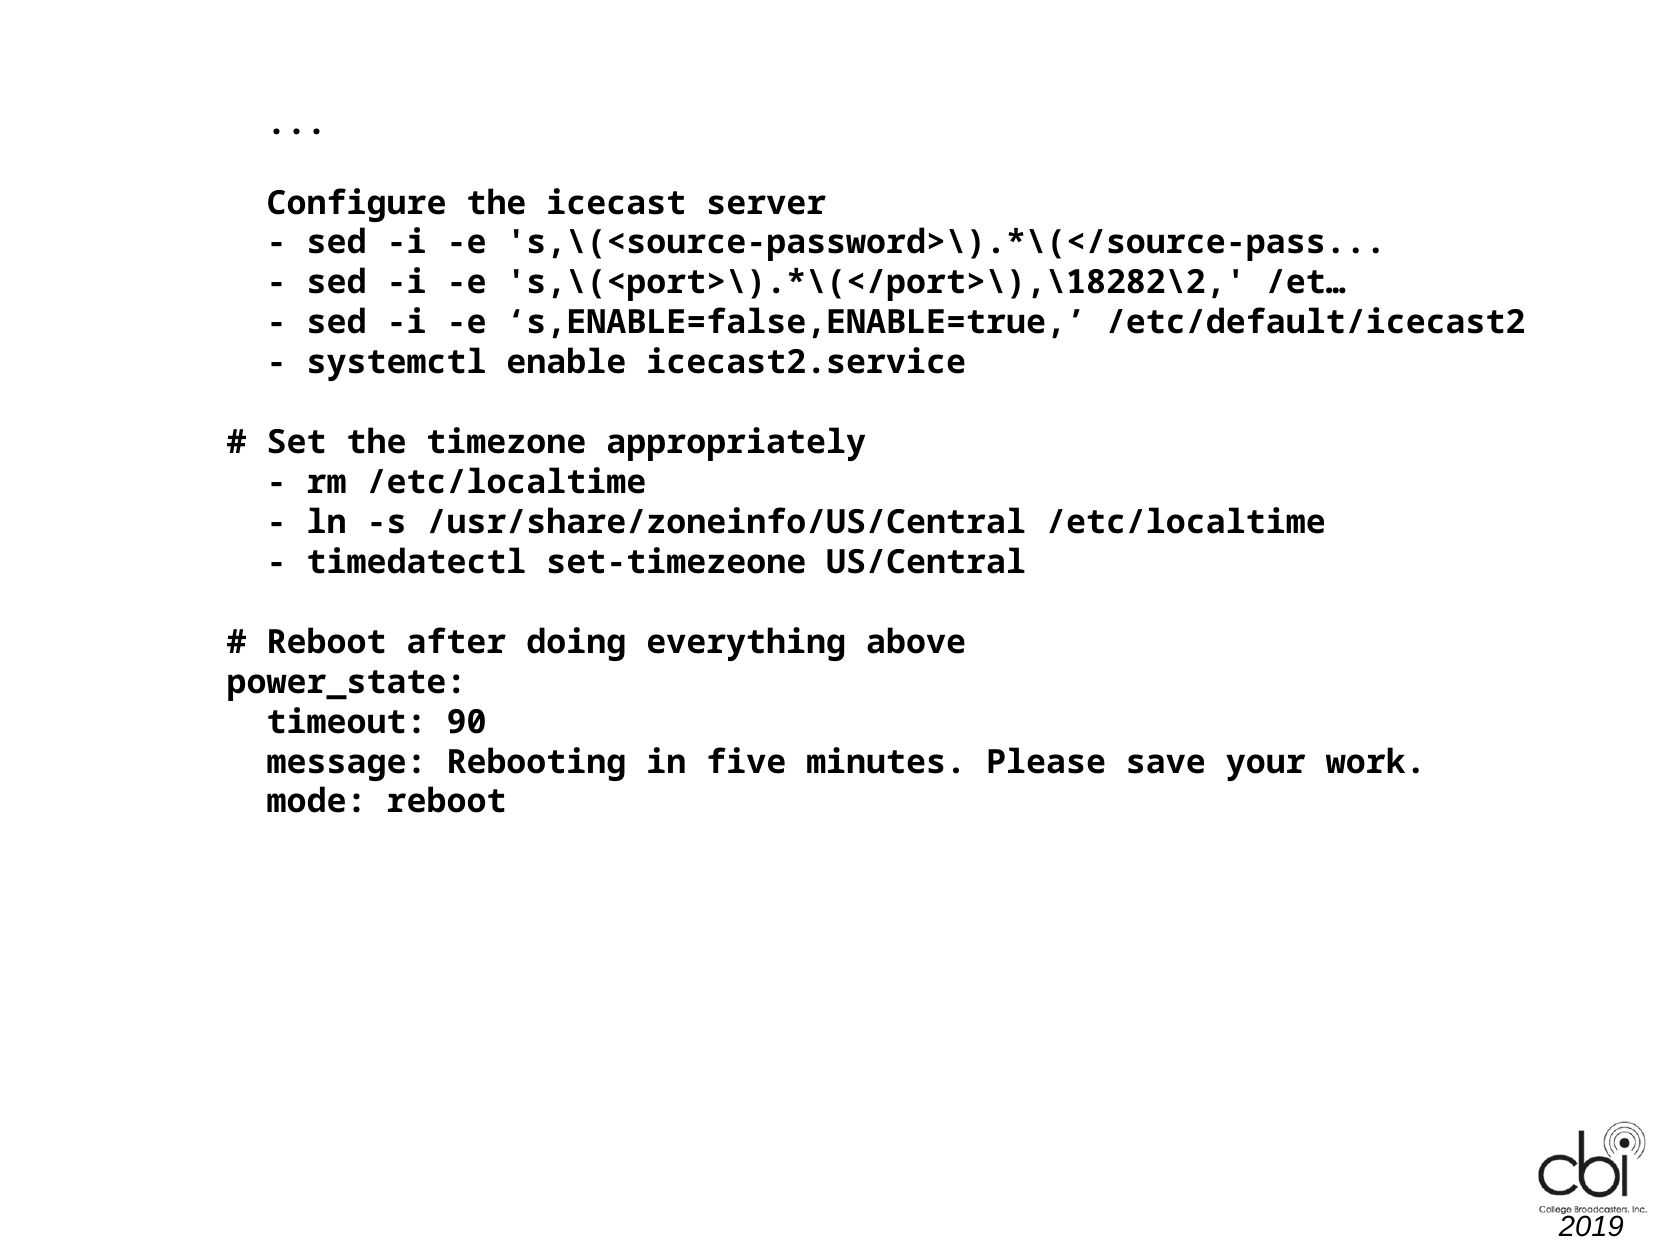

...

  Configure the icecast server
  - sed -i -e 's,\(<source-password>\).*\(</source-pass...
  - sed -i -e 's,\(<port>\).*\(</port>\),\18282\2,' /et…
  - sed -i -e ‘s,ENABLE=false,ENABLE=true,’ /etc/default/icecast2
  - systemctl enable icecast2.service

# Set the timezone appropriately
  - rm /etc/localtime
  - ln -s /usr/share/zoneinfo/US/Central /etc/localtime
  - timedatectl set-timezeone US/Central

# Reboot after doing everything above
power_state:
  timeout: 90
  message: Rebooting in five minutes. Please save your work.
  mode: reboot